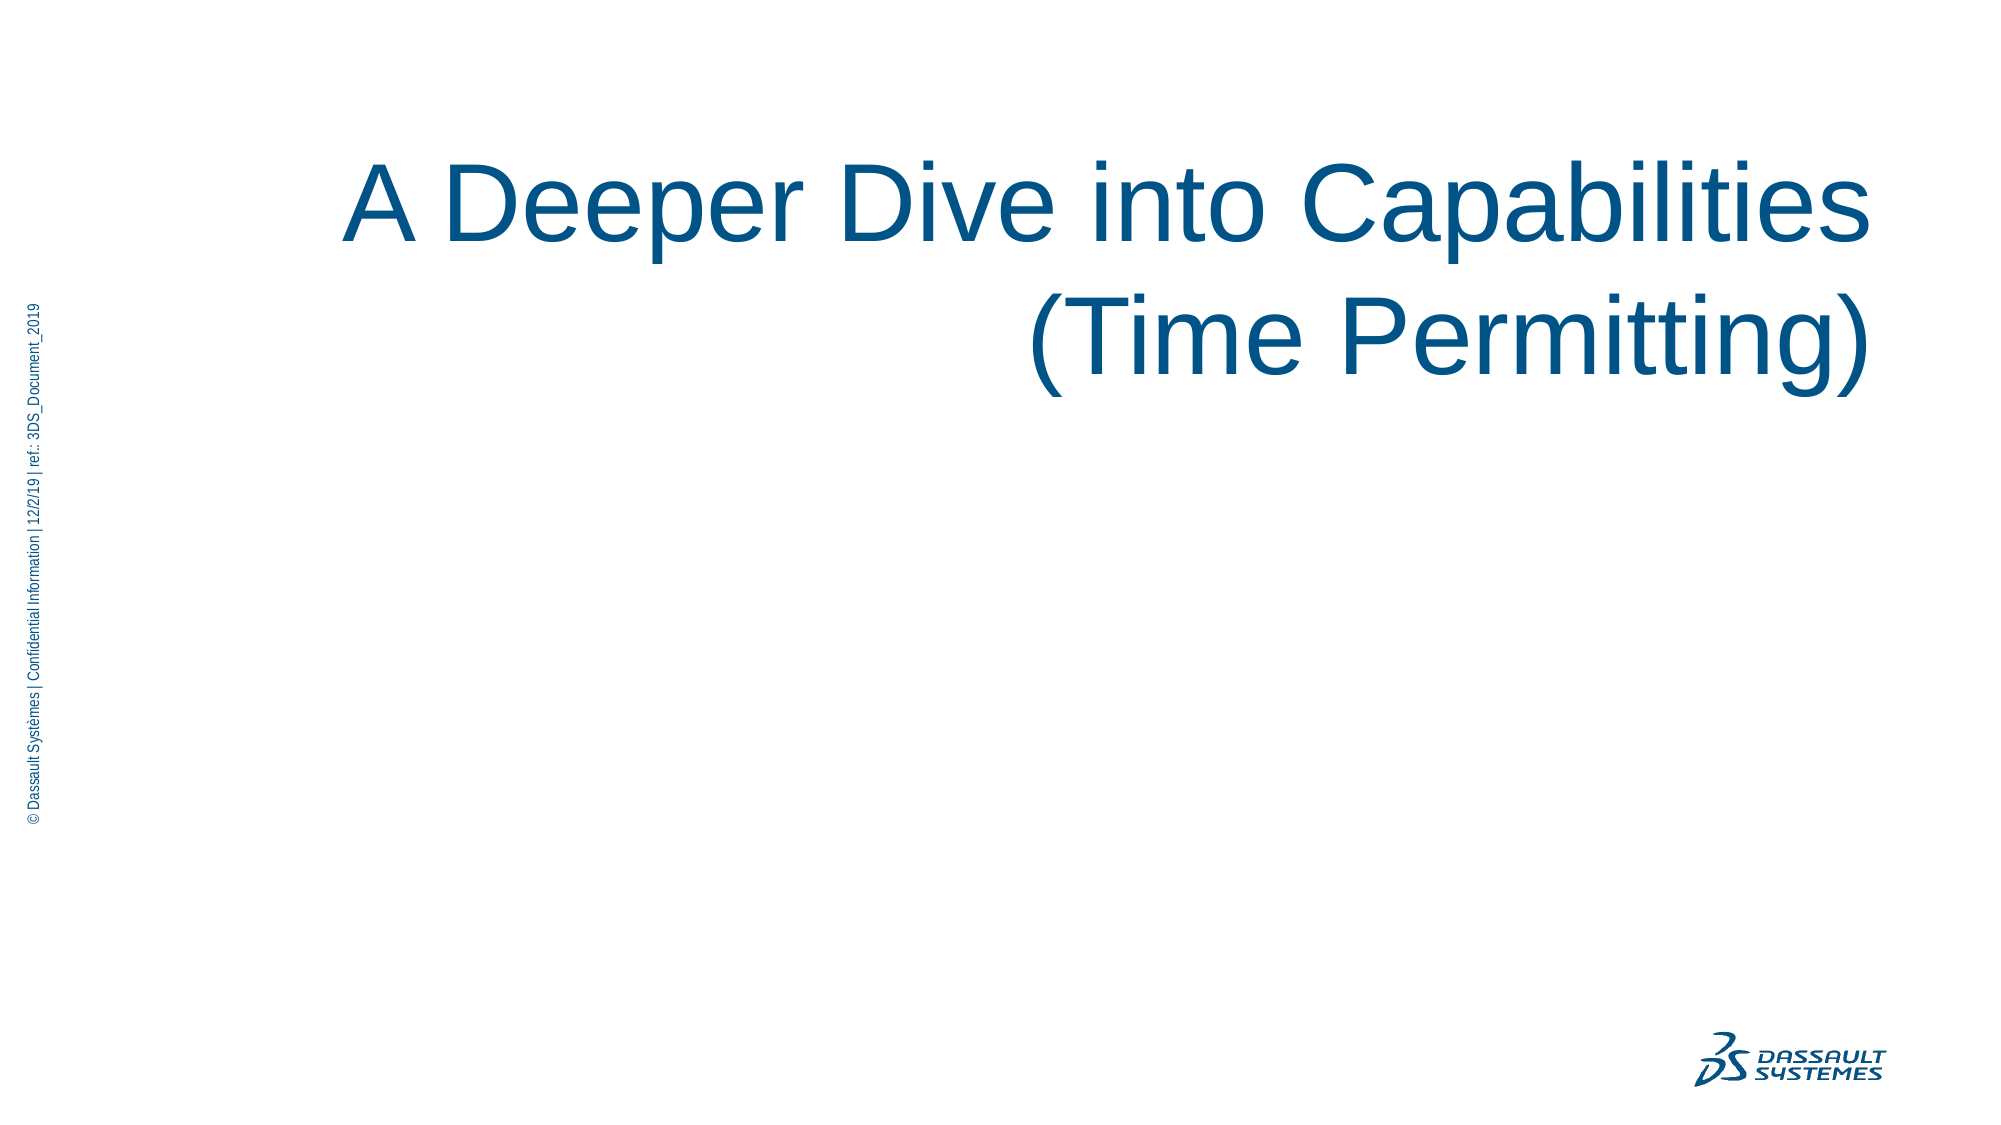

A Deeper Dive into Capabilities (Time Permitting)